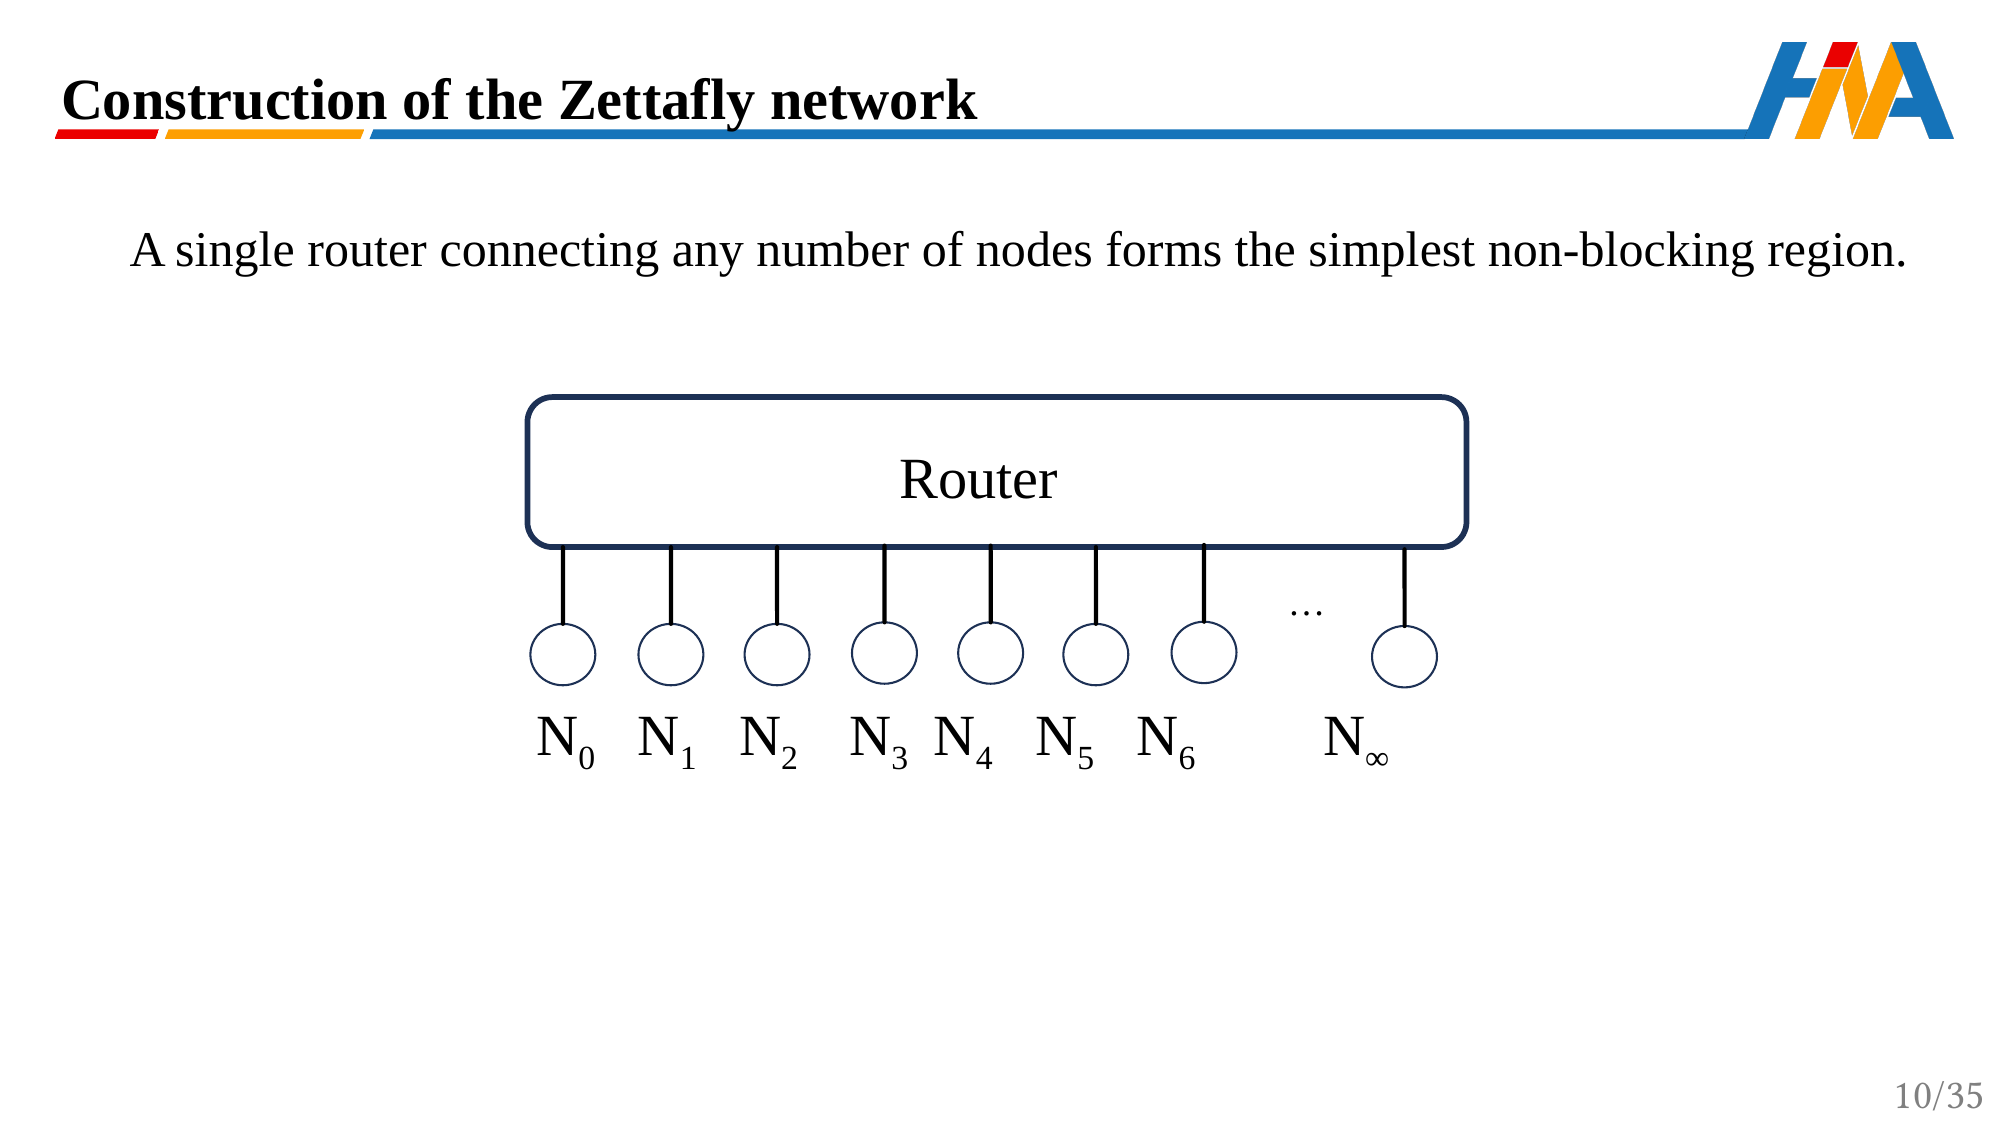

Construction of the Zettafly network
A single router connecting any number of nodes forms the simplest non-blocking region.

Router

…
N0     N1     N2      N3   N4     N5     N6               N∞